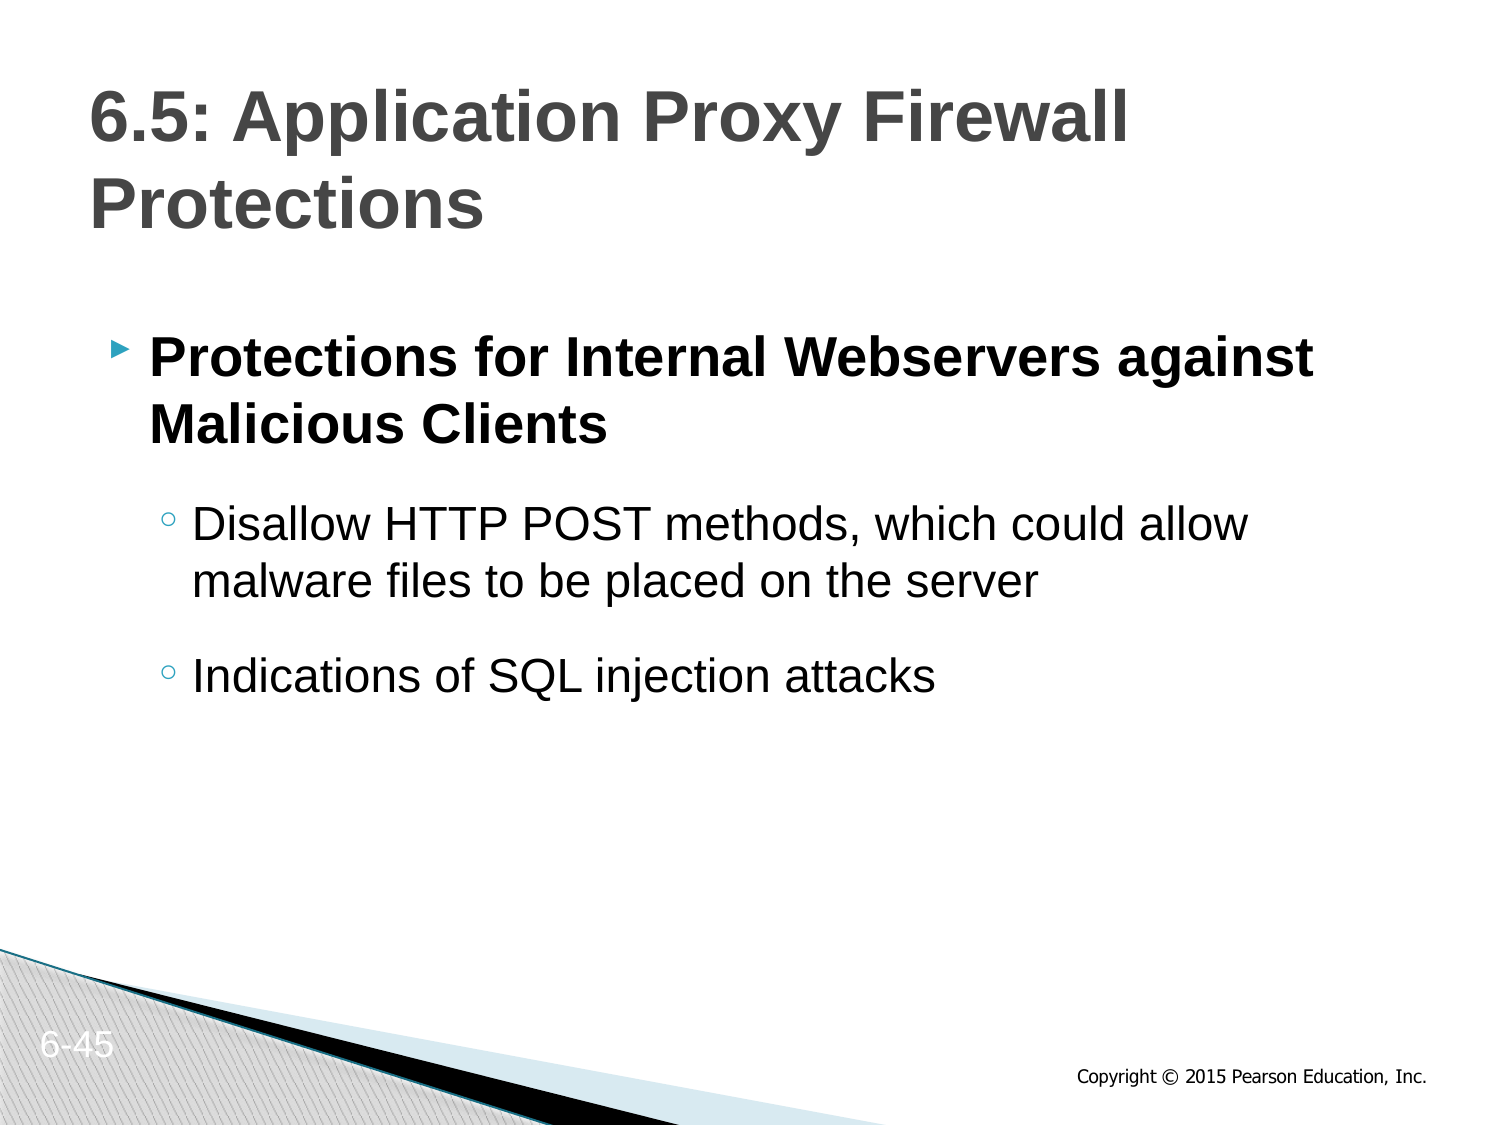

# 6.5: Application Proxy Firewall Protections
Protections for Internal Webservers against Malicious Clients
Disallow HTTP POST methods, which could allow malware files to be placed on the server
Indications of SQL injection attacks

6-45